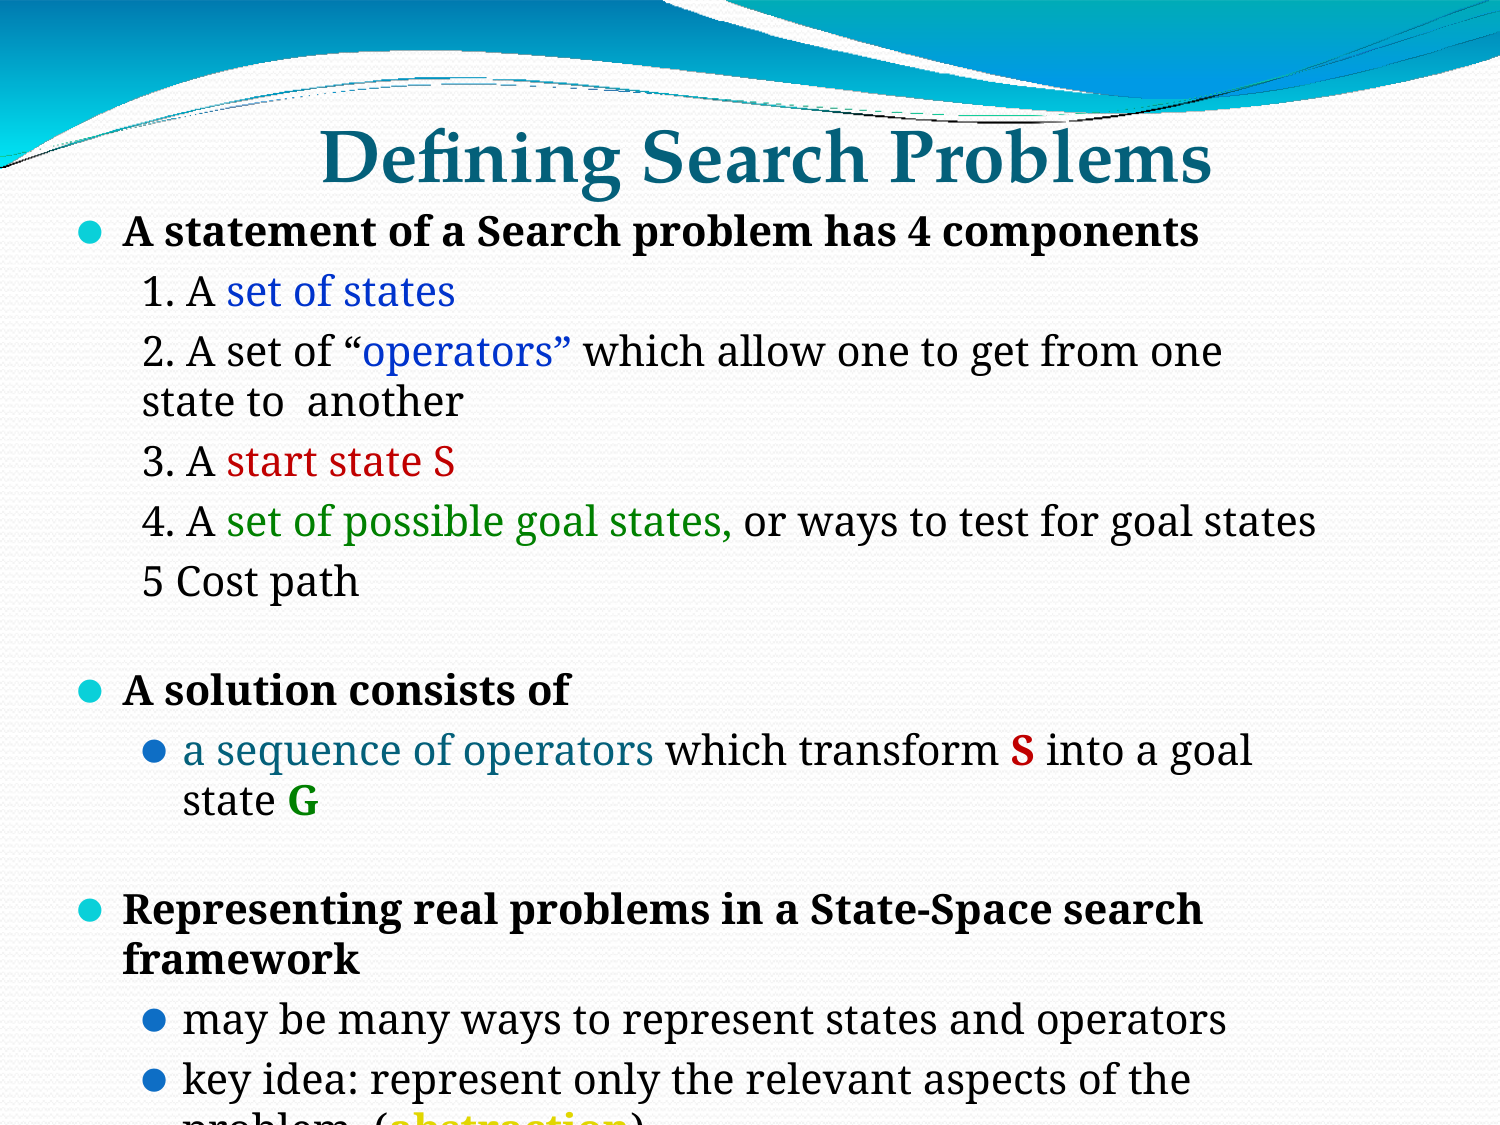

# Defining Search Problems
A statement of a Search problem has 4 components
1. A set of states
2. A set of “operators” which allow one to get from one state to  another
3. A start state S
4. A set of possible goal states, or ways to test for goal states
5 Cost path

A solution consists of
a sequence of operators which transform S into a goal state G

Representing real problems in a State-Space search framework
may be many ways to represent states and operators
key idea: represent only the relevant aspects of the problem  (abstraction)